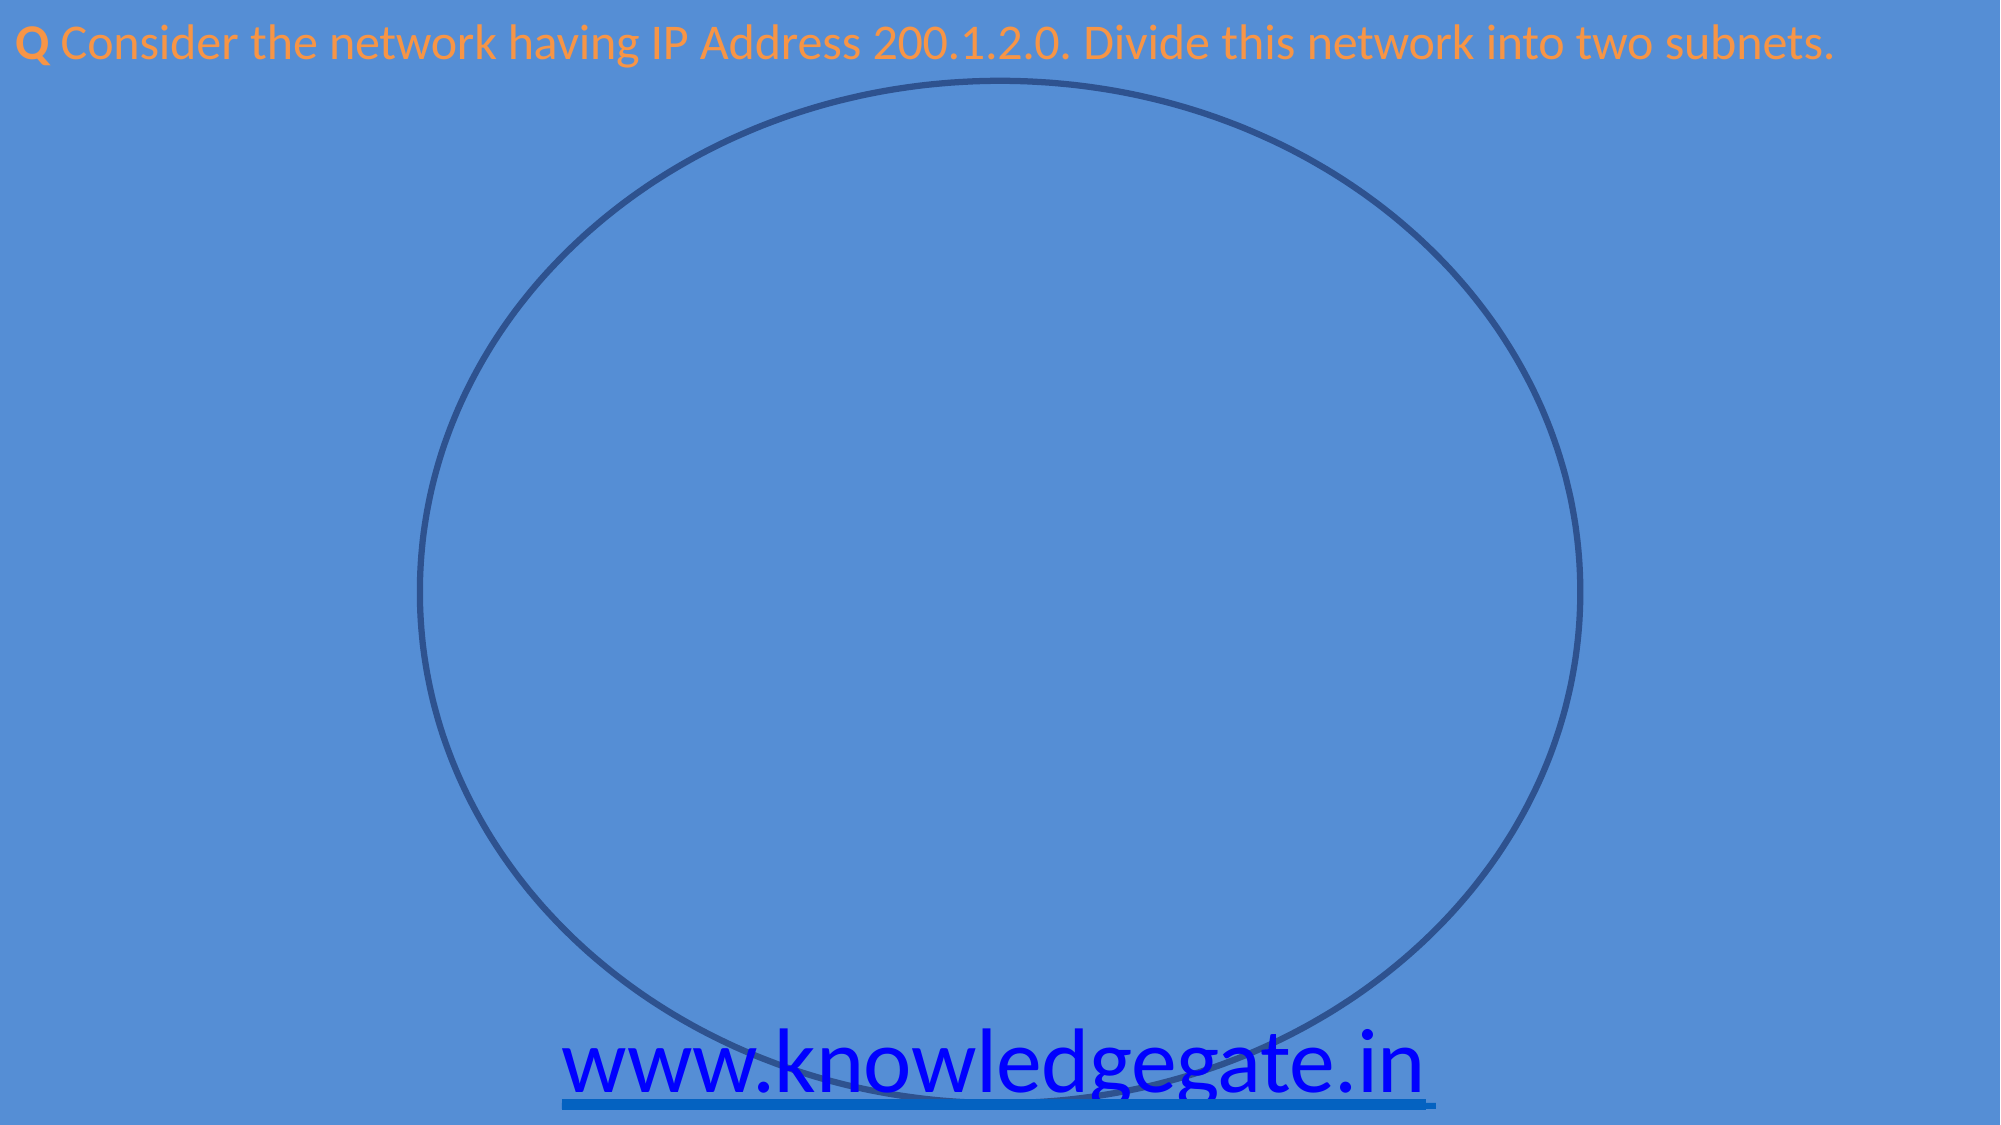

# Q Consider the network having IP Address 200.1.2.0. Divide this network into two subnets.

www.knowledgegate.in